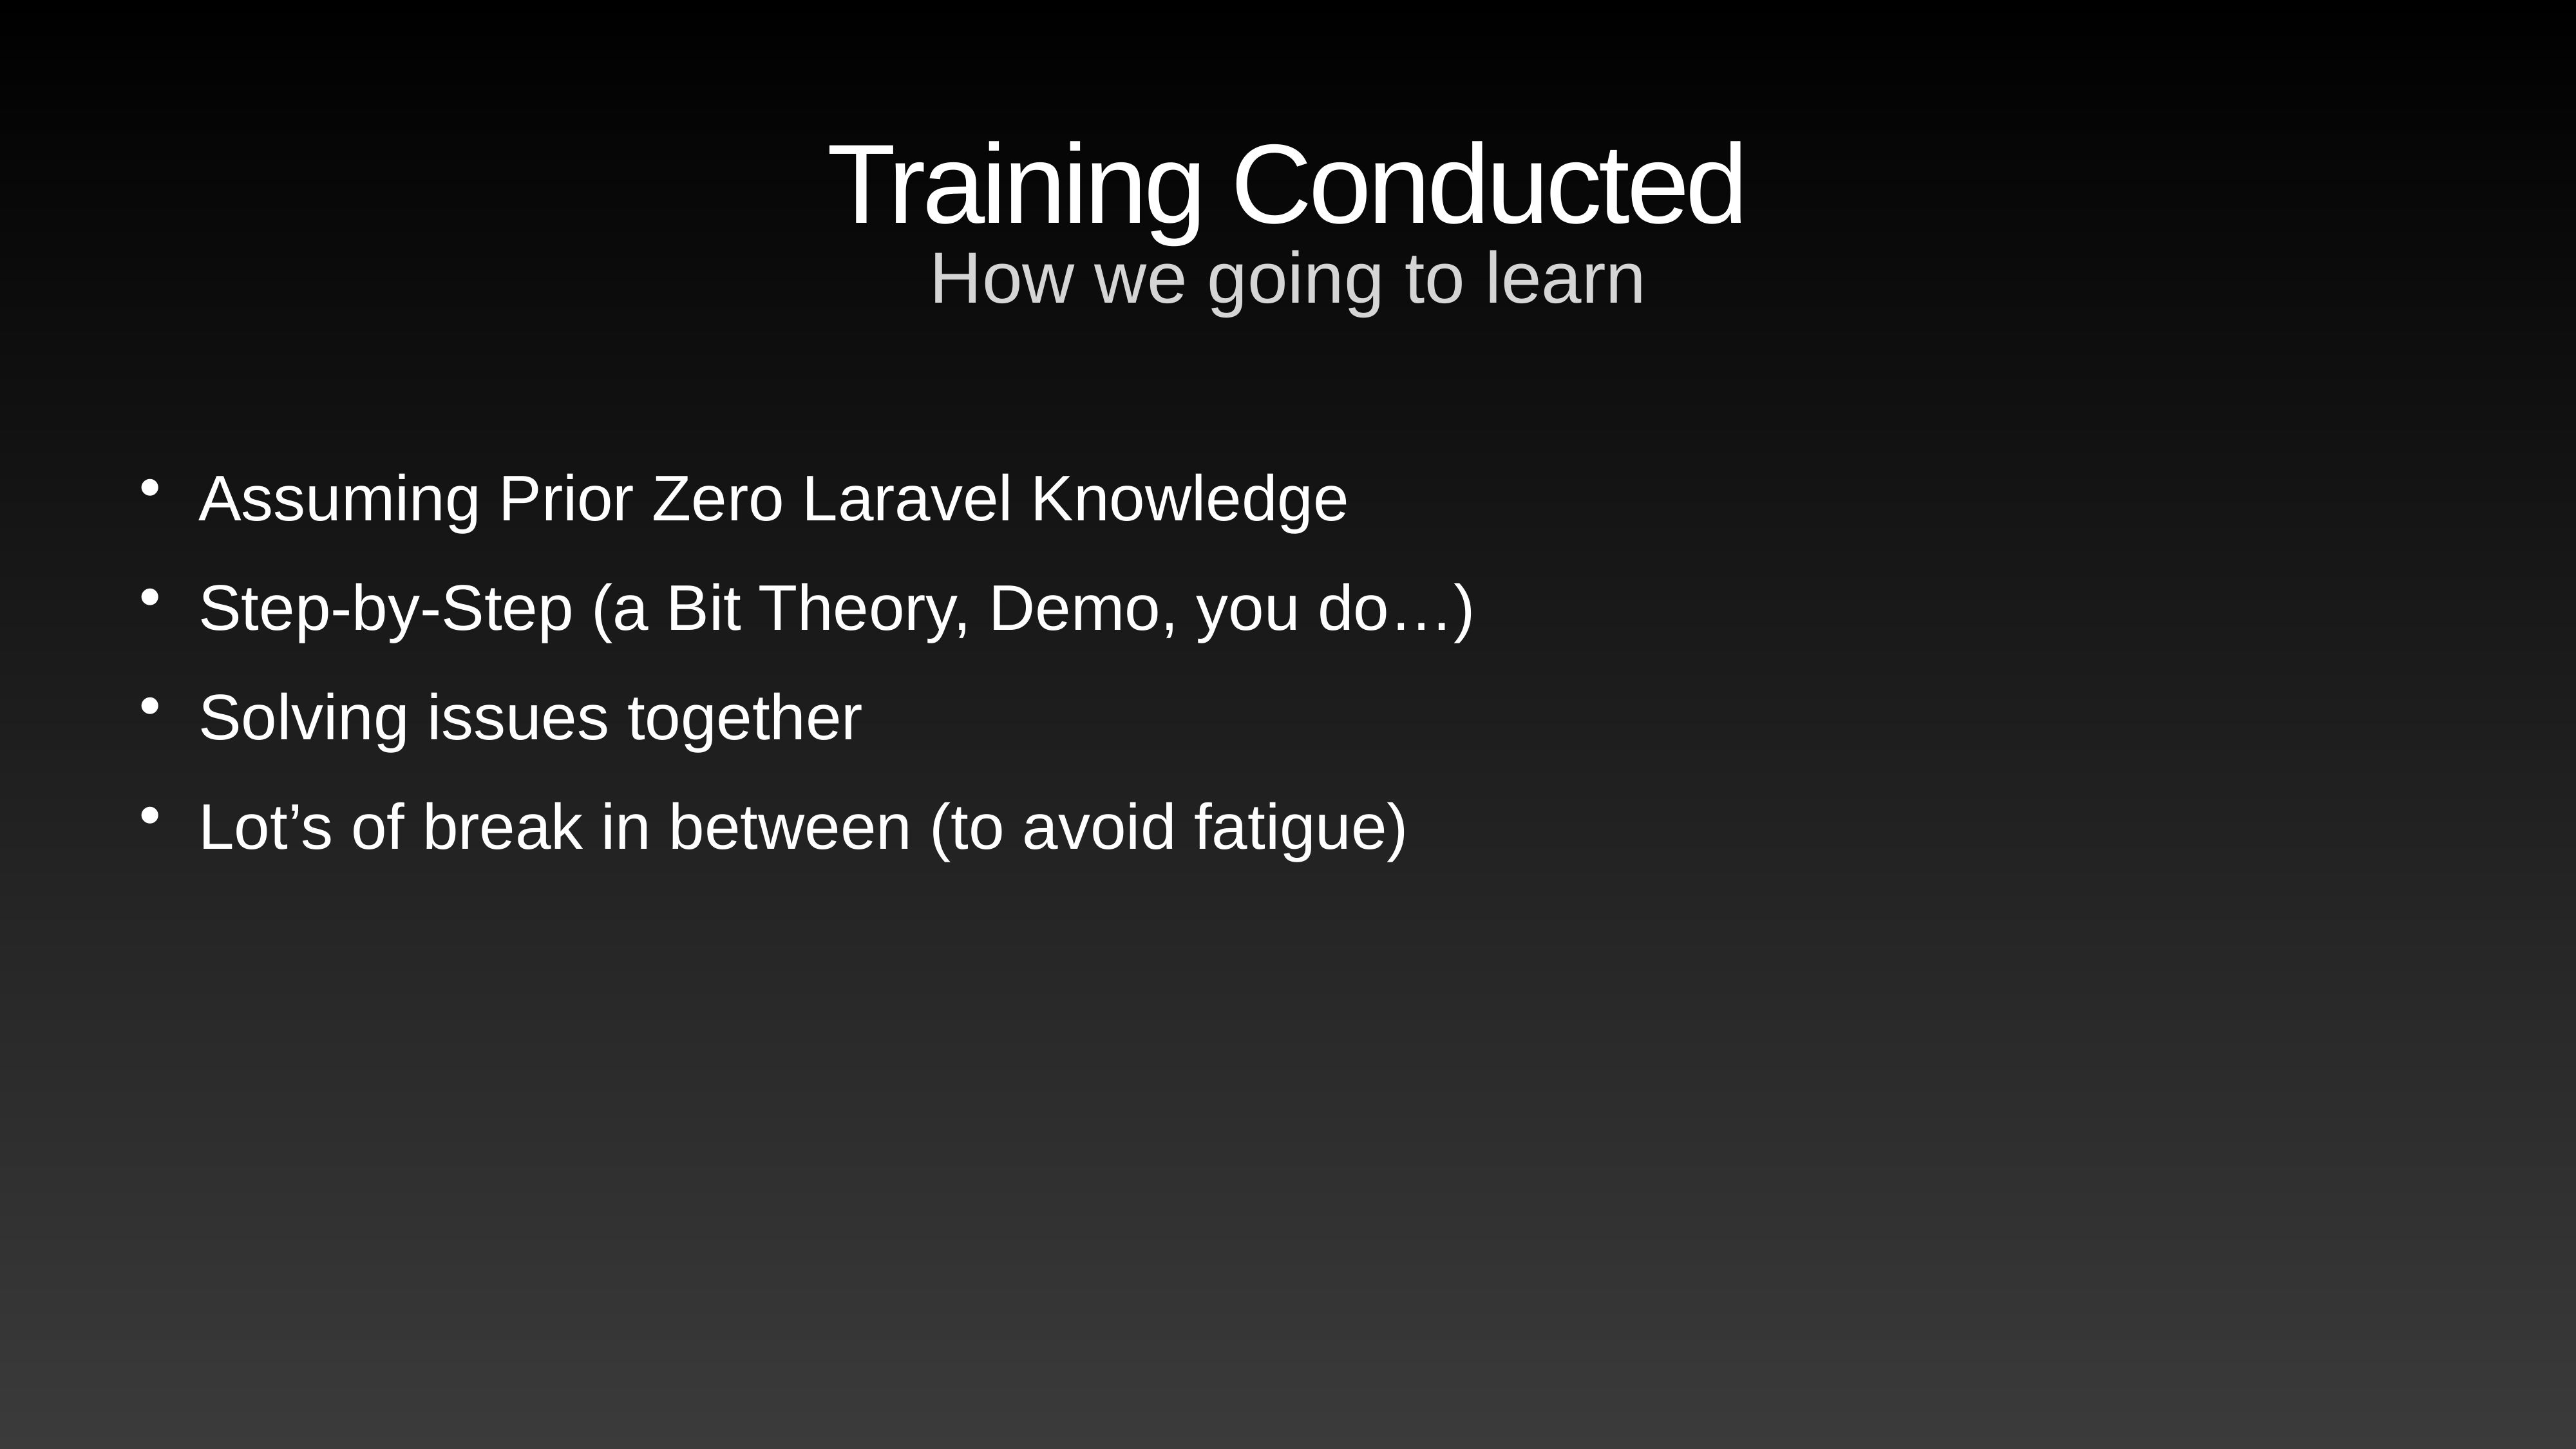

# Training Conducted
How we going to learn
Assuming Prior Zero Laravel Knowledge
Step-by-Step (a Bit Theory, Demo, you do…)
Solving issues together
Lot’s of break in between (to avoid fatigue)